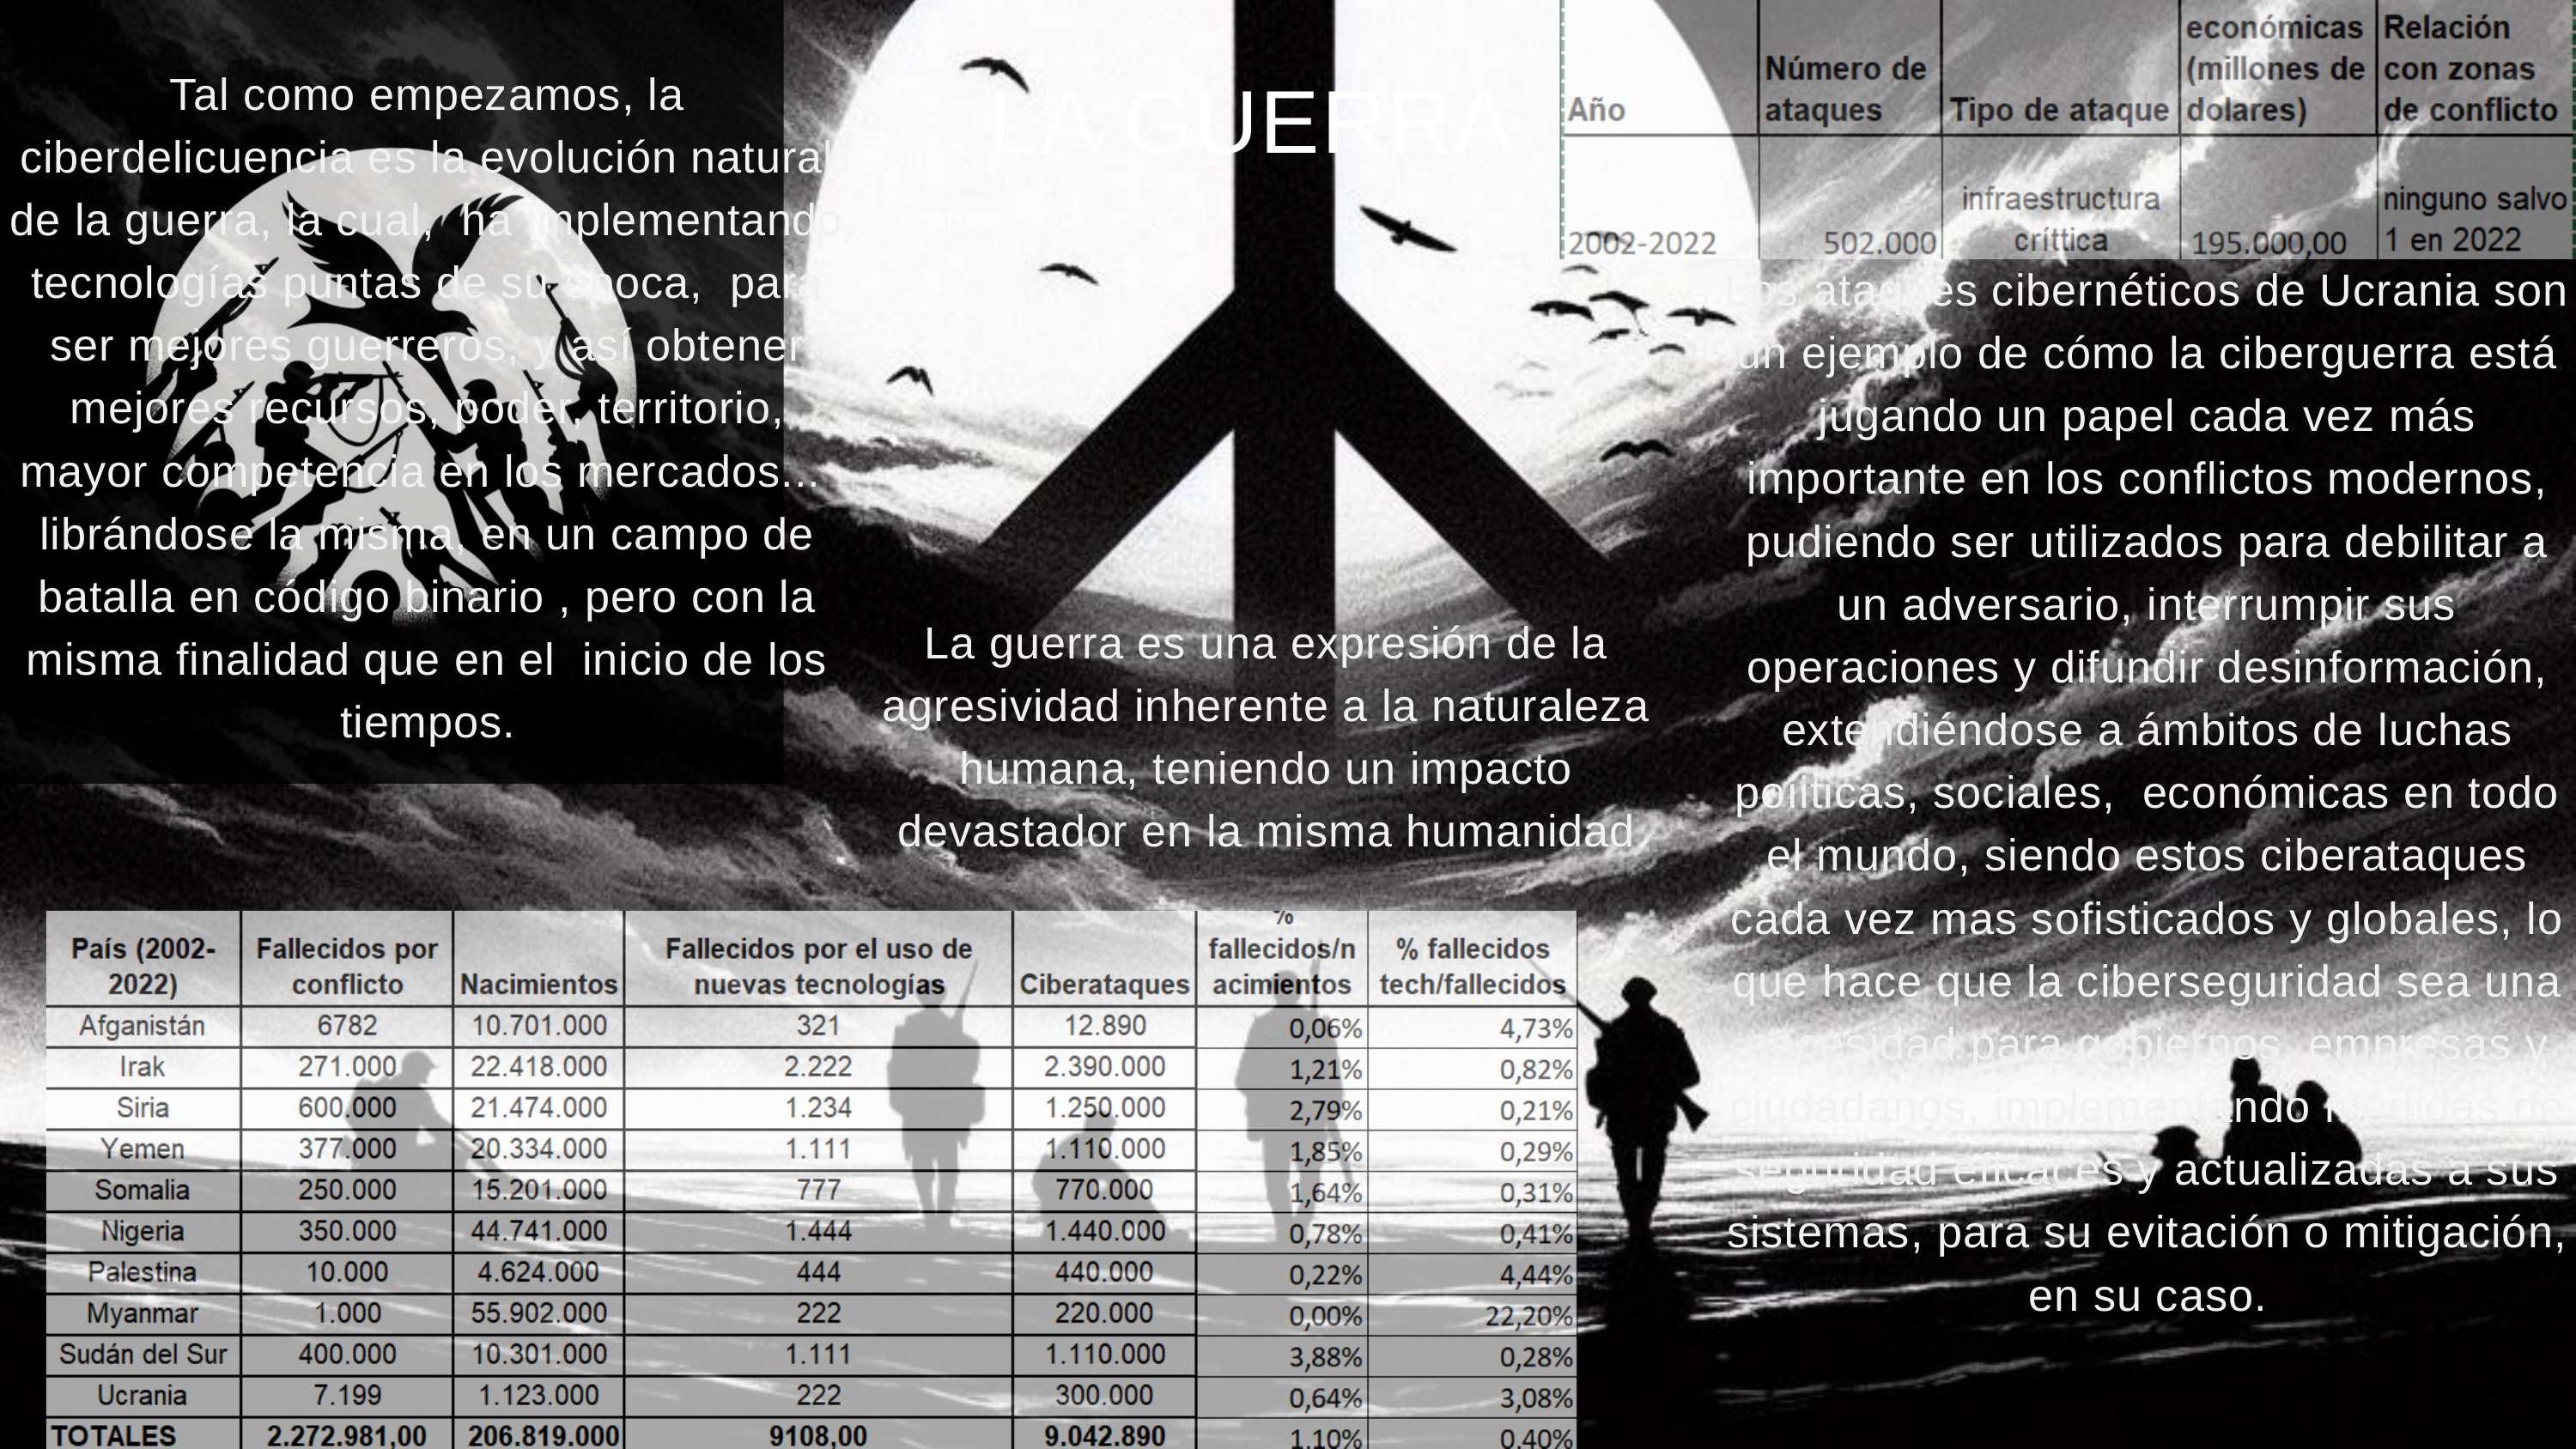

Tal como empezamos, la ciberdelicuencia es la evolución natural de la guerra, la cual,  ha implementando tecnologías puntas de su época,  para ser mejores guerreros, y así obtener mejores recursos, poder, territorio, mayor competencia en los mercados...  librándose la misma, en un campo de batalla en código binario , pero con la misma finalidad que en el  inicio de los tiempos.

LA GUERRA
Los ataques cibernéticos de Ucrania son un ejemplo de cómo la ciberguerra está jugando un papel cada vez más importante en los conflictos modernos, pudiendo ser utilizados para debilitar a un adversario, interrumpir sus operaciones y difundir desinformación, extendiéndose a ámbitos de luchas poíiticas, sociales,  económicas en todo el mundo, siendo estos ciberataques cada vez mas sofisticados y globales, lo que hace que la ciberseguridad sea una necesidad para gobiernos, empresas y ciudadanos, implementando medidas de seguridad eficaces y actualizadas a sus sistemas, para su evitación o mitigación, en su caso.

La guerra es una expresión de la agresividad inherente a la naturaleza humana, teniendo un impacto devastador en la misma humanidad